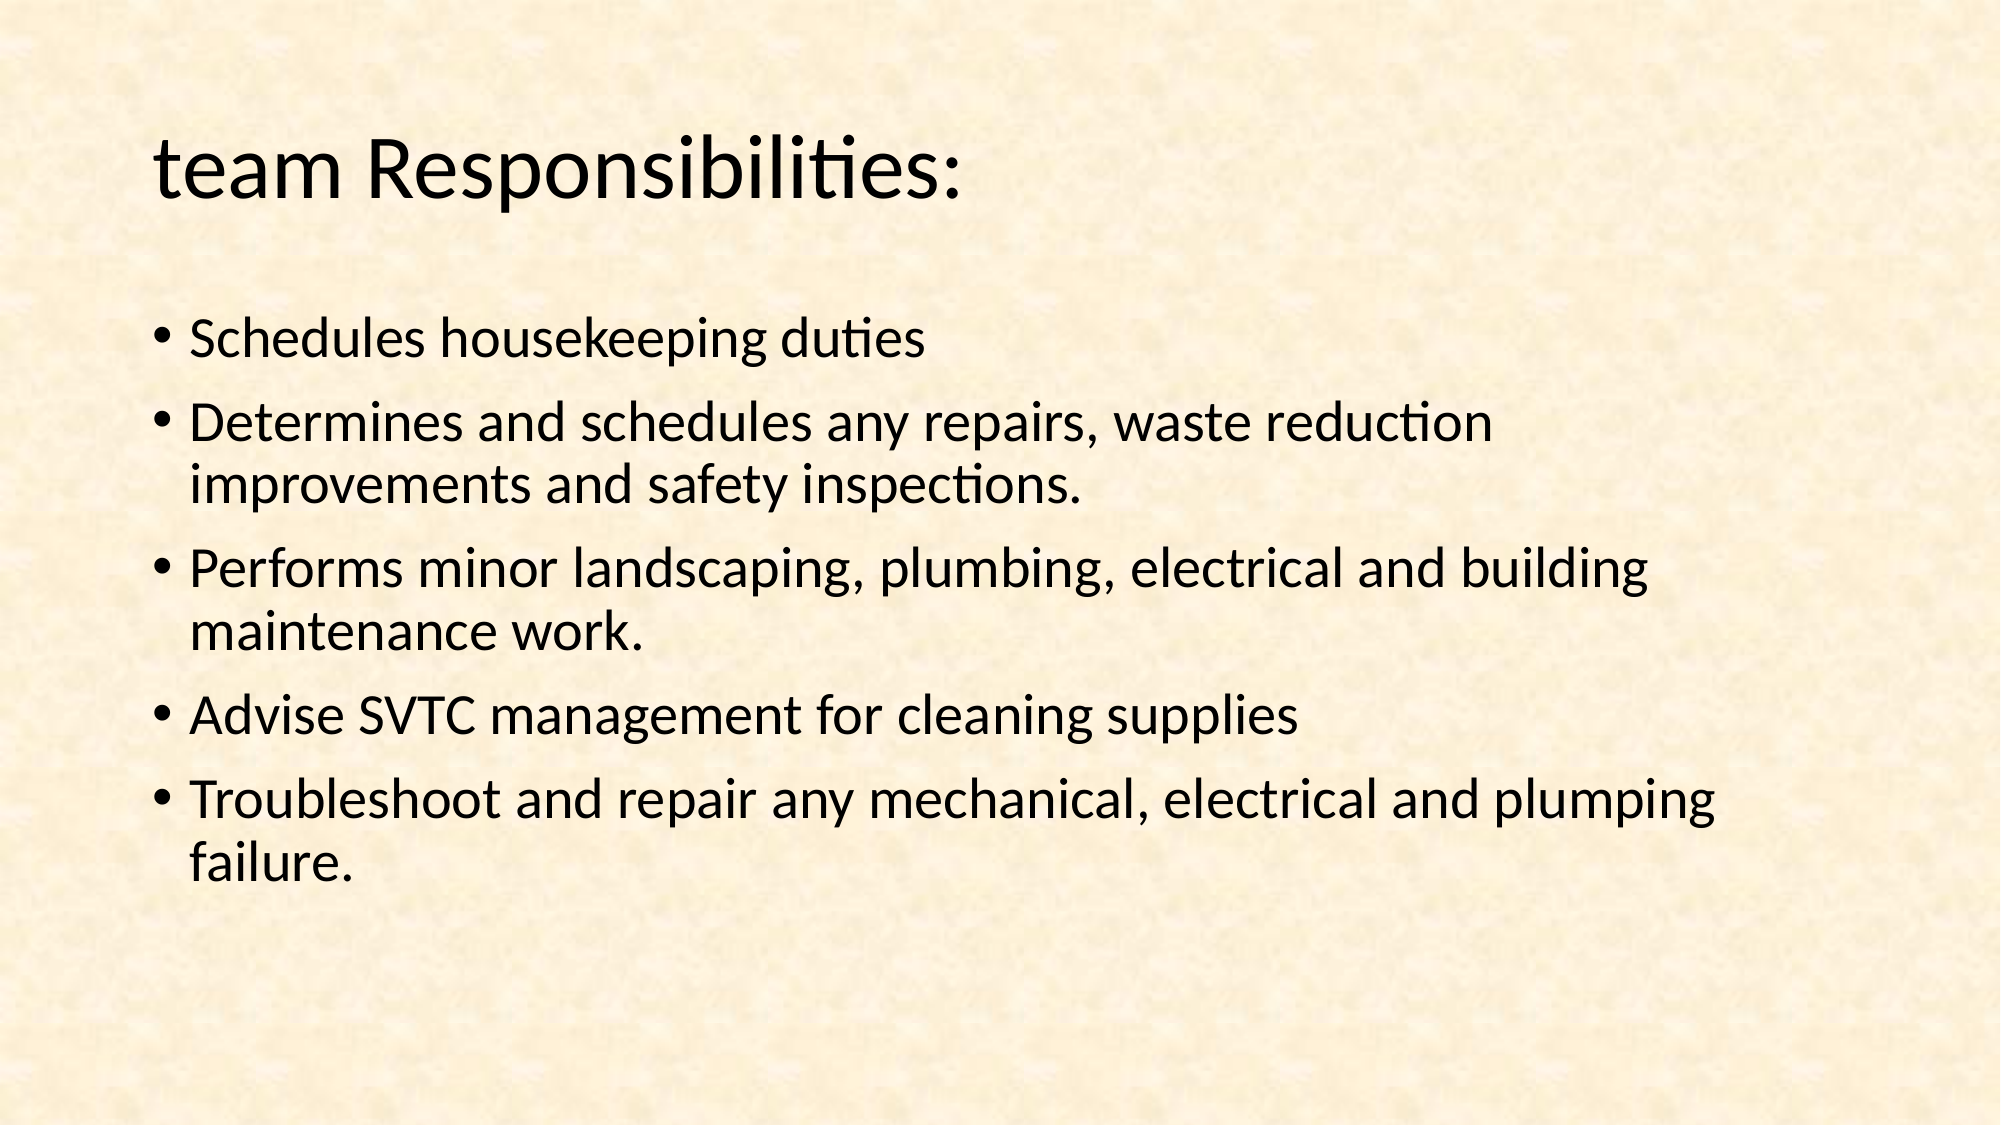

# team Responsibilities:
Schedules housekeeping duties
Determines and schedules any repairs, waste reduction improvements and safety inspections.
Performs minor landscaping, plumbing, electrical and building maintenance work.
Advise SVTC management for cleaning supplies
Troubleshoot and repair any mechanical, electrical and plumping failure.